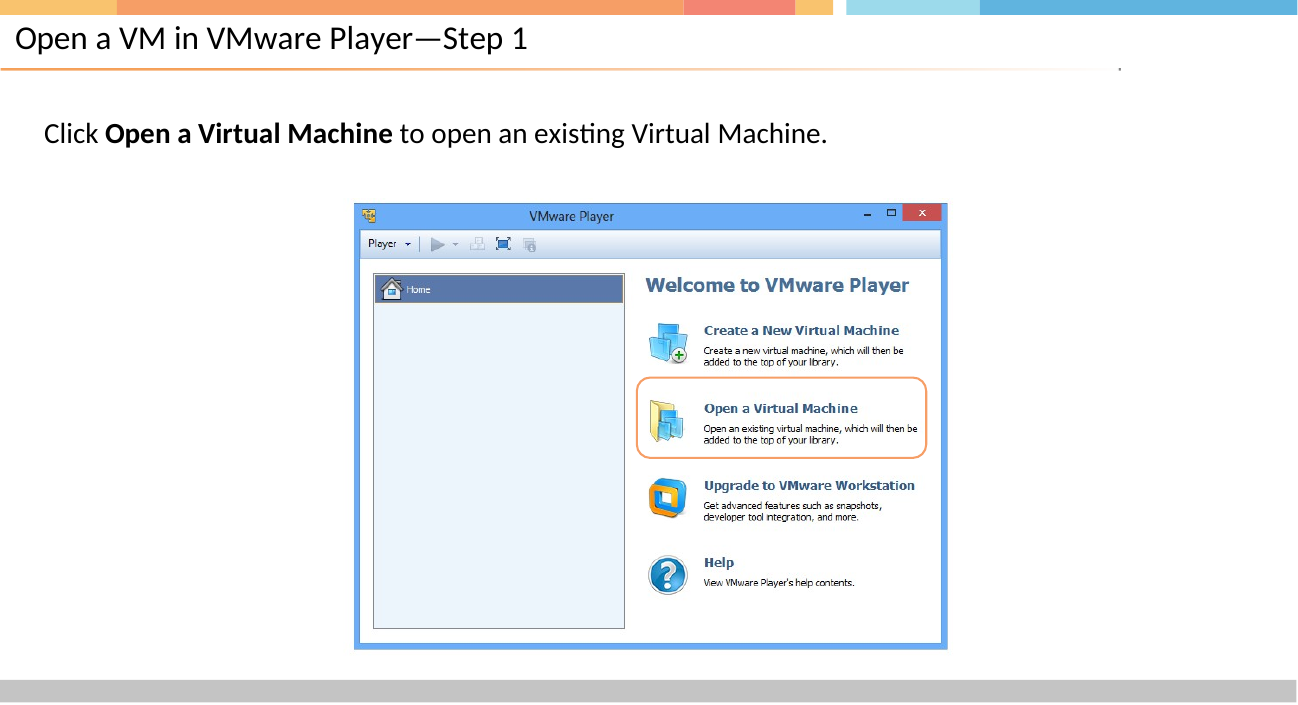

# Open a VM in VMware Player—Step 1

Click Open a Virtual Machine to open an existing Virtual Machine.